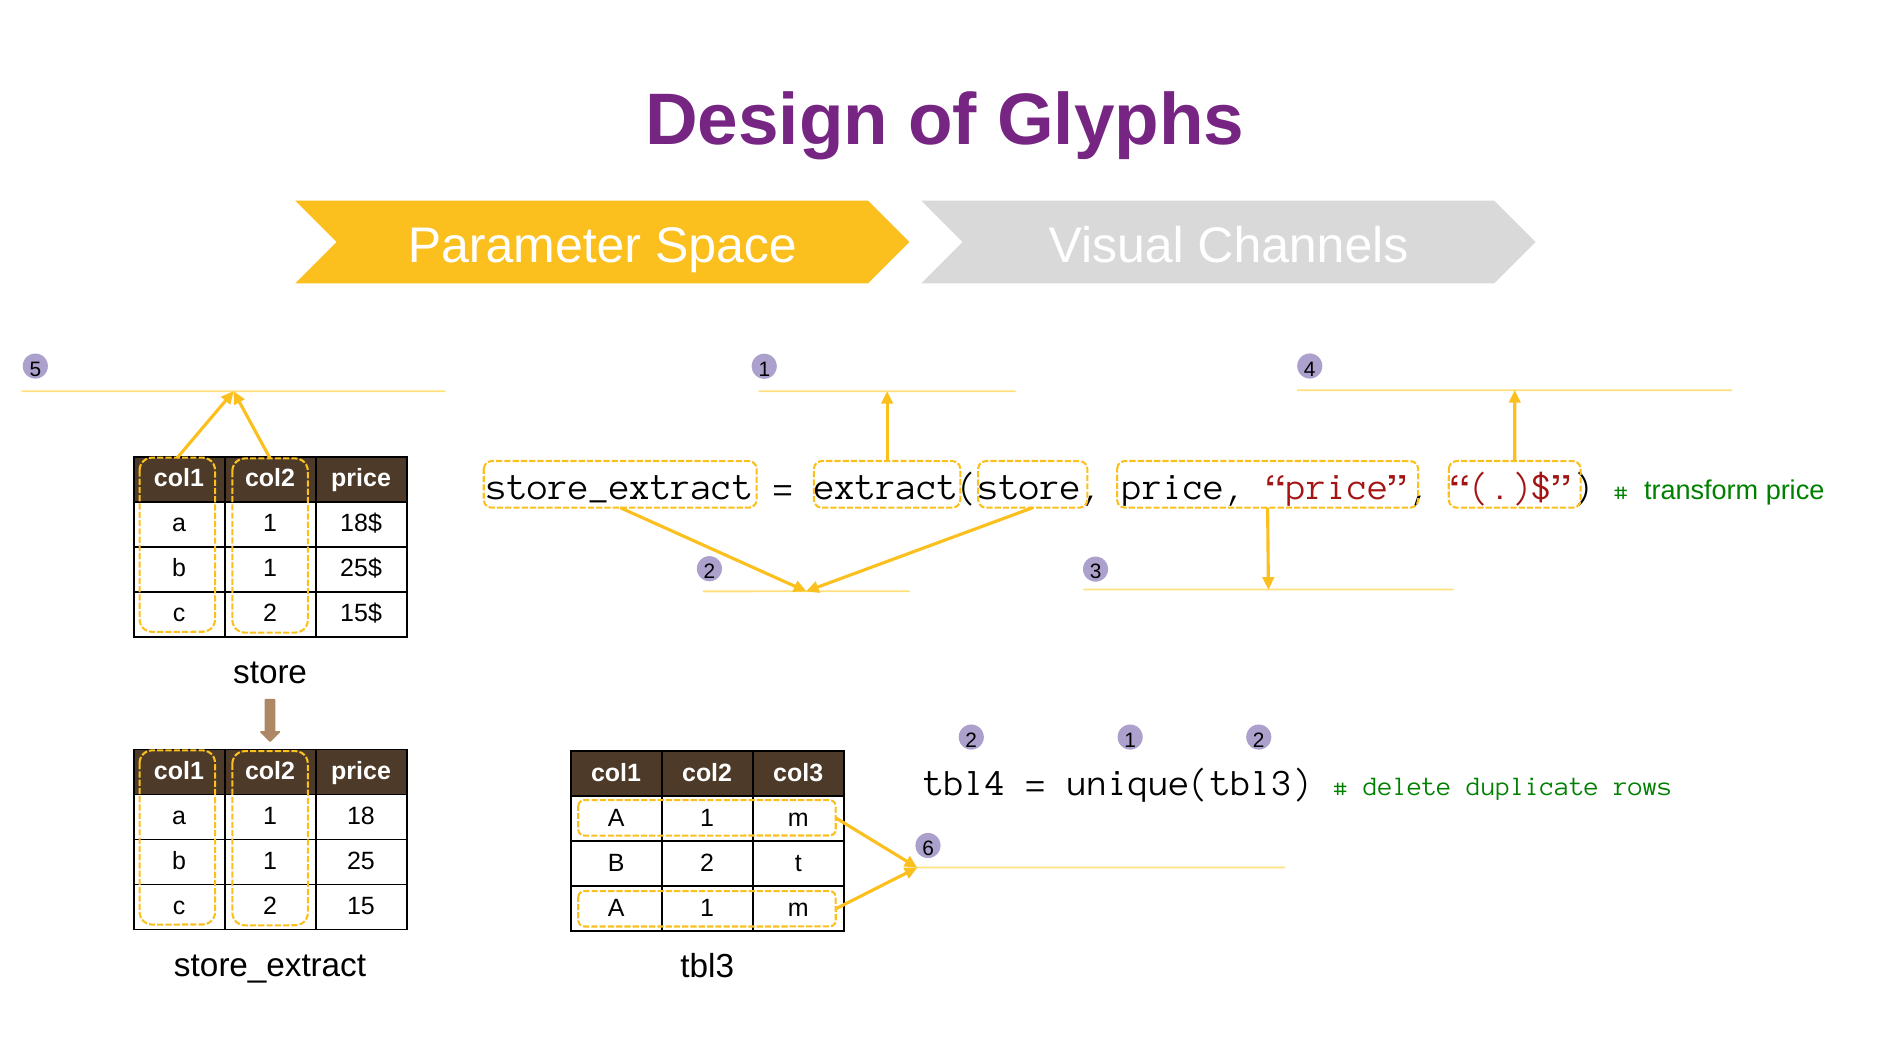

# Design of Glyphs
Parameter Space
Visual Channels
4
5
1
Transformation Parameters
Contextual Columns/Rows
Function Name
store_extract = extract(store, price, “price”, “(.)$”) # transform price
| col1 | col2 | price |
| --- | --- | --- |
| a | 1 | 18$ |
| b | 1 | 25$ |
| c | 2 | 15$ |

2
3
Explicit Columns/Rows
Data Tables
store

2
1
2
| col1 | col2 | price |
| --- | --- | --- |
| a | 1 | 18 |
| b | 1 | 25 |
| c | 2 | 15 |
tbl4 = unique(tbl3) # delete duplicate rows

| col1 | col2 | col3 |
| --- | --- | --- |
| A | 1 | m |
| B | 2 | t |
| A | 1 | m |

6
Implicit Columns/Rows

store_extract
tbl3